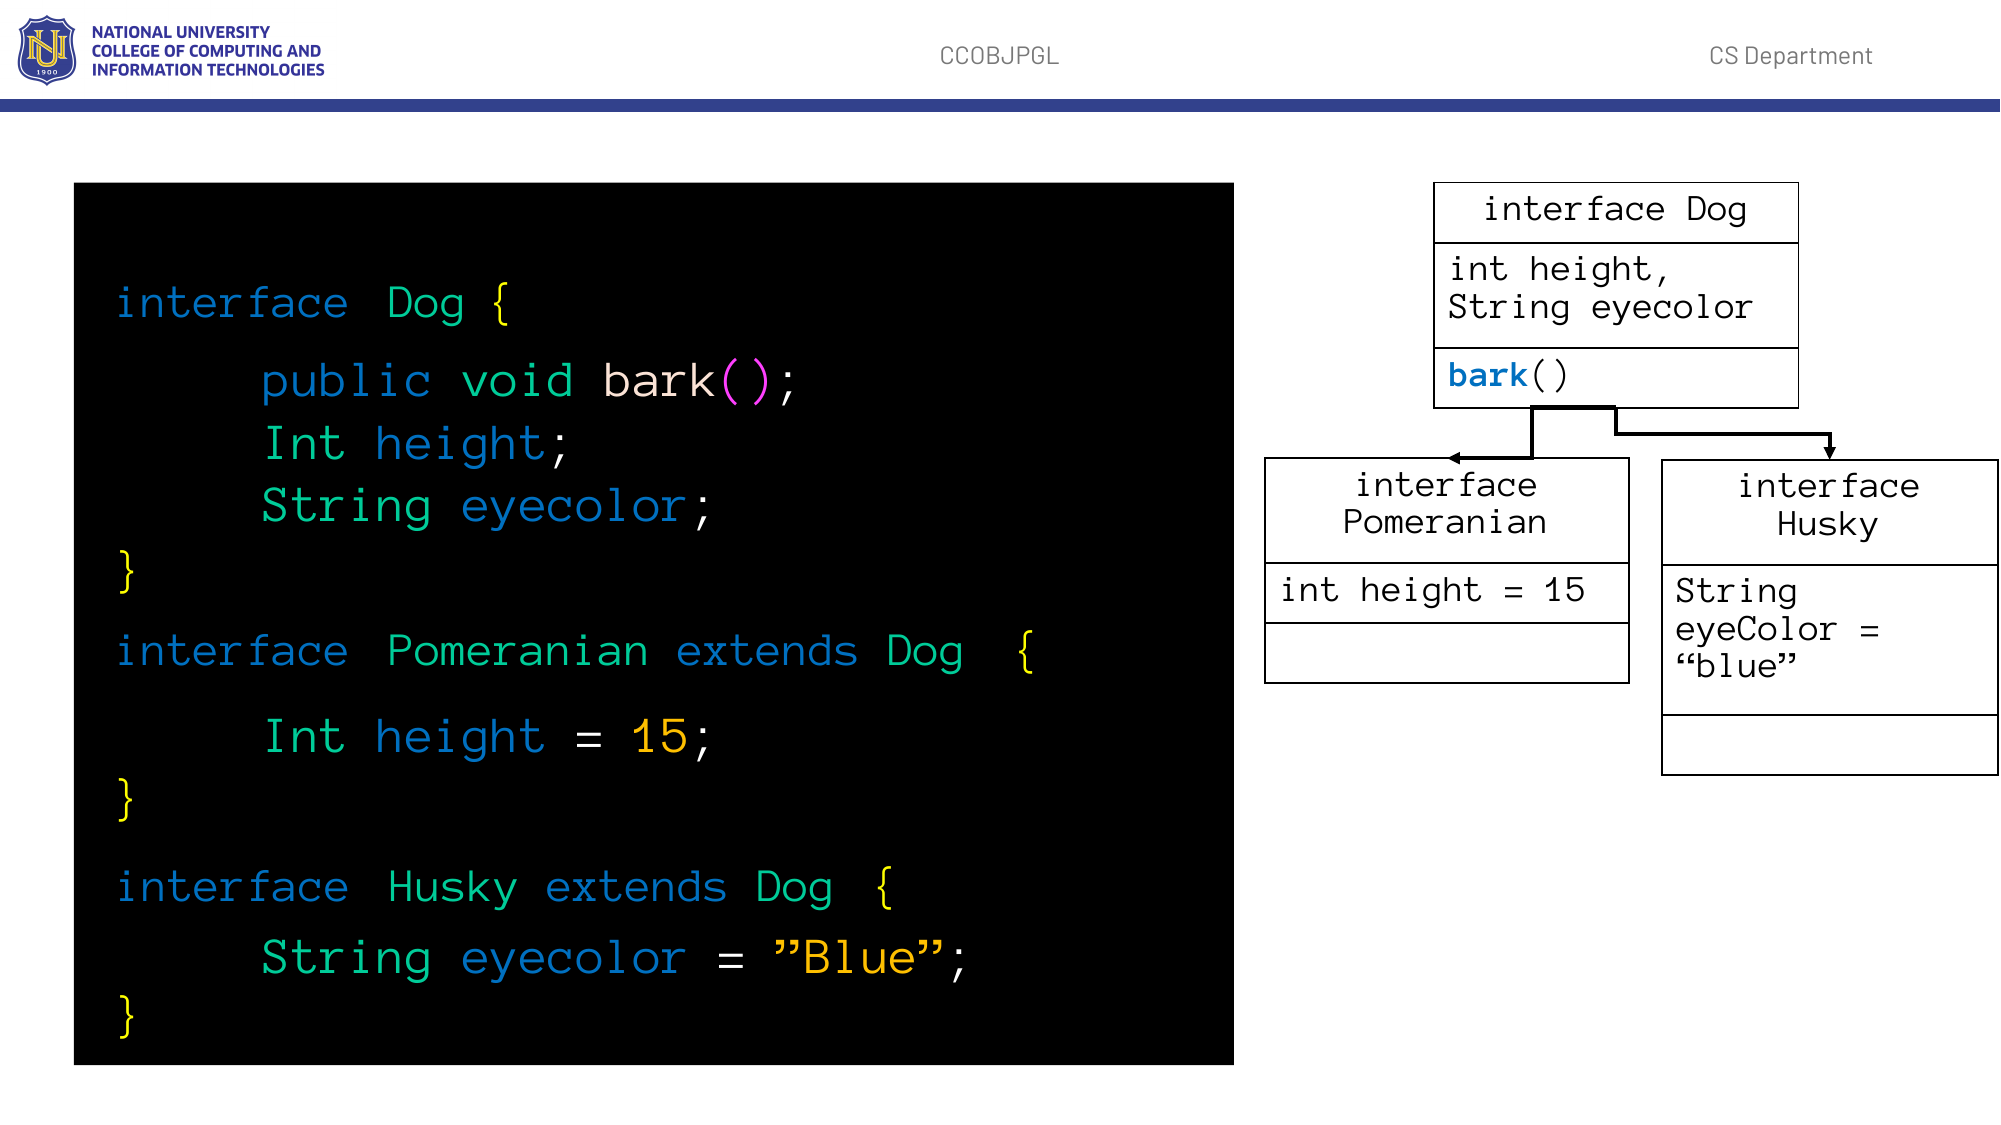

| interface Dog |
| --- |
| int height, String eyecolor |
| bark() |
Dog
{
interface
public void bark();
Int height;
String eyecolor;
| interface Pomeranian |
| --- |
| int height = 15 |
|  |
| interface Husky |
| --- |
| String eyeColor = “blue” |
|  |
}
Pomeranian extends Dog
{
interface
Int height = 15;
}
Husky extends Dog
{
interface
String eyecolor = ”Blue”;
}